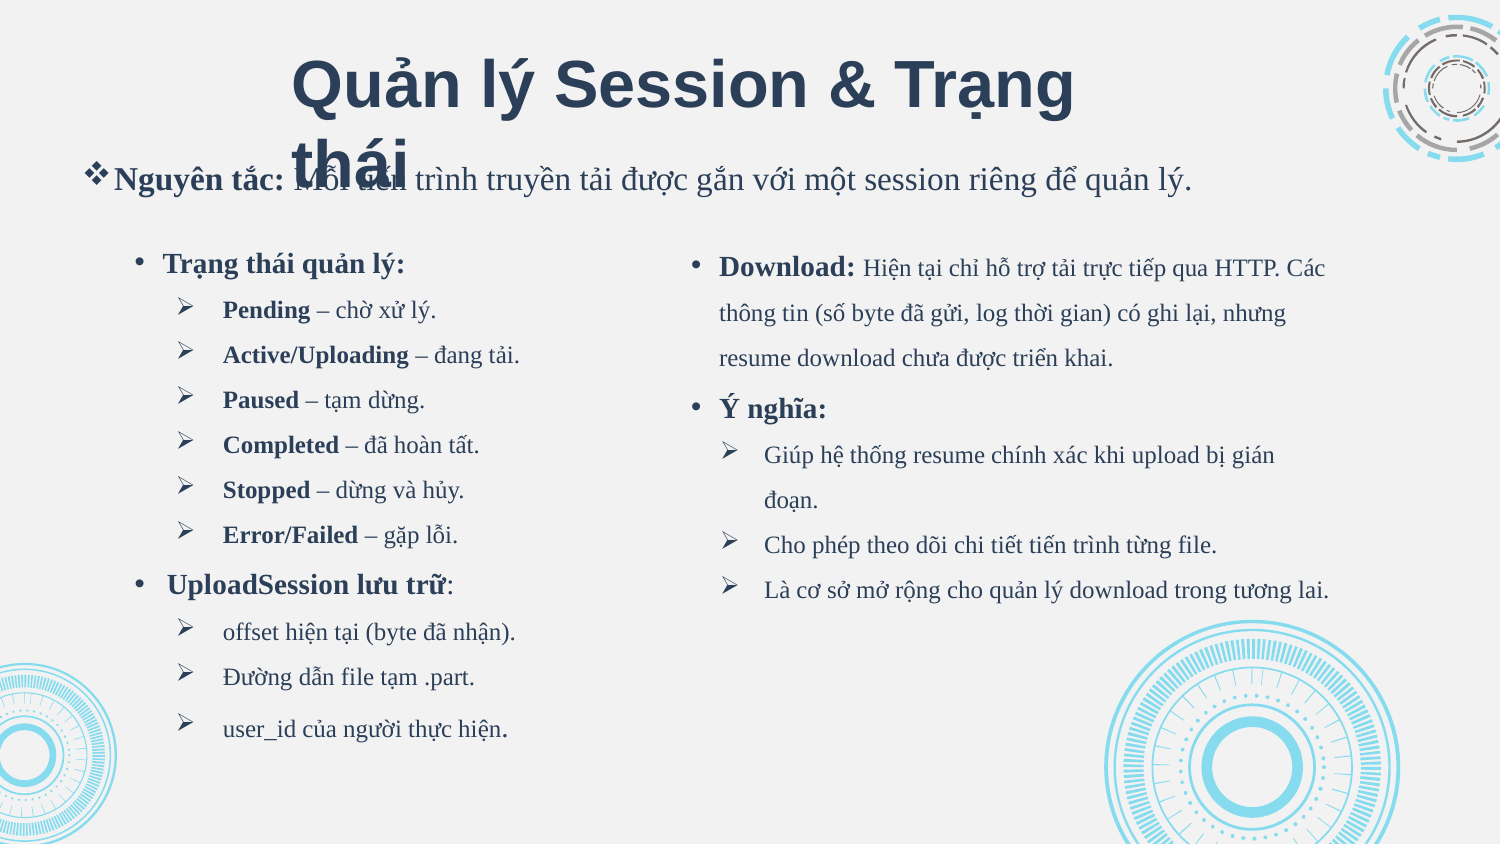

# Quản lý Session & Trạng thái
Nguyên tắc: Mỗi tiến trình truyền tải được gắn với một session riêng để quản lý.
Trạng thái quản lý:
Pending – chờ xử lý.
Active/Uploading – đang tải.
Paused – tạm dừng.
Completed – đã hoàn tất.
Stopped – dừng và hủy.
Error/Failed – gặp lỗi.
UploadSession lưu trữ:
offset hiện tại (byte đã nhận).
Đường dẫn file tạm .part.
user_id của người thực hiện.
Download: Hiện tại chỉ hỗ trợ tải trực tiếp qua HTTP. Các thông tin (số byte đã gửi, log thời gian) có ghi lại, nhưng resume download chưa được triển khai.
Ý nghĩa:
Giúp hệ thống resume chính xác khi upload bị gián đoạn.
Cho phép theo dõi chi tiết tiến trình từng file.
Là cơ sở mở rộng cho quản lý download trong tương lai.